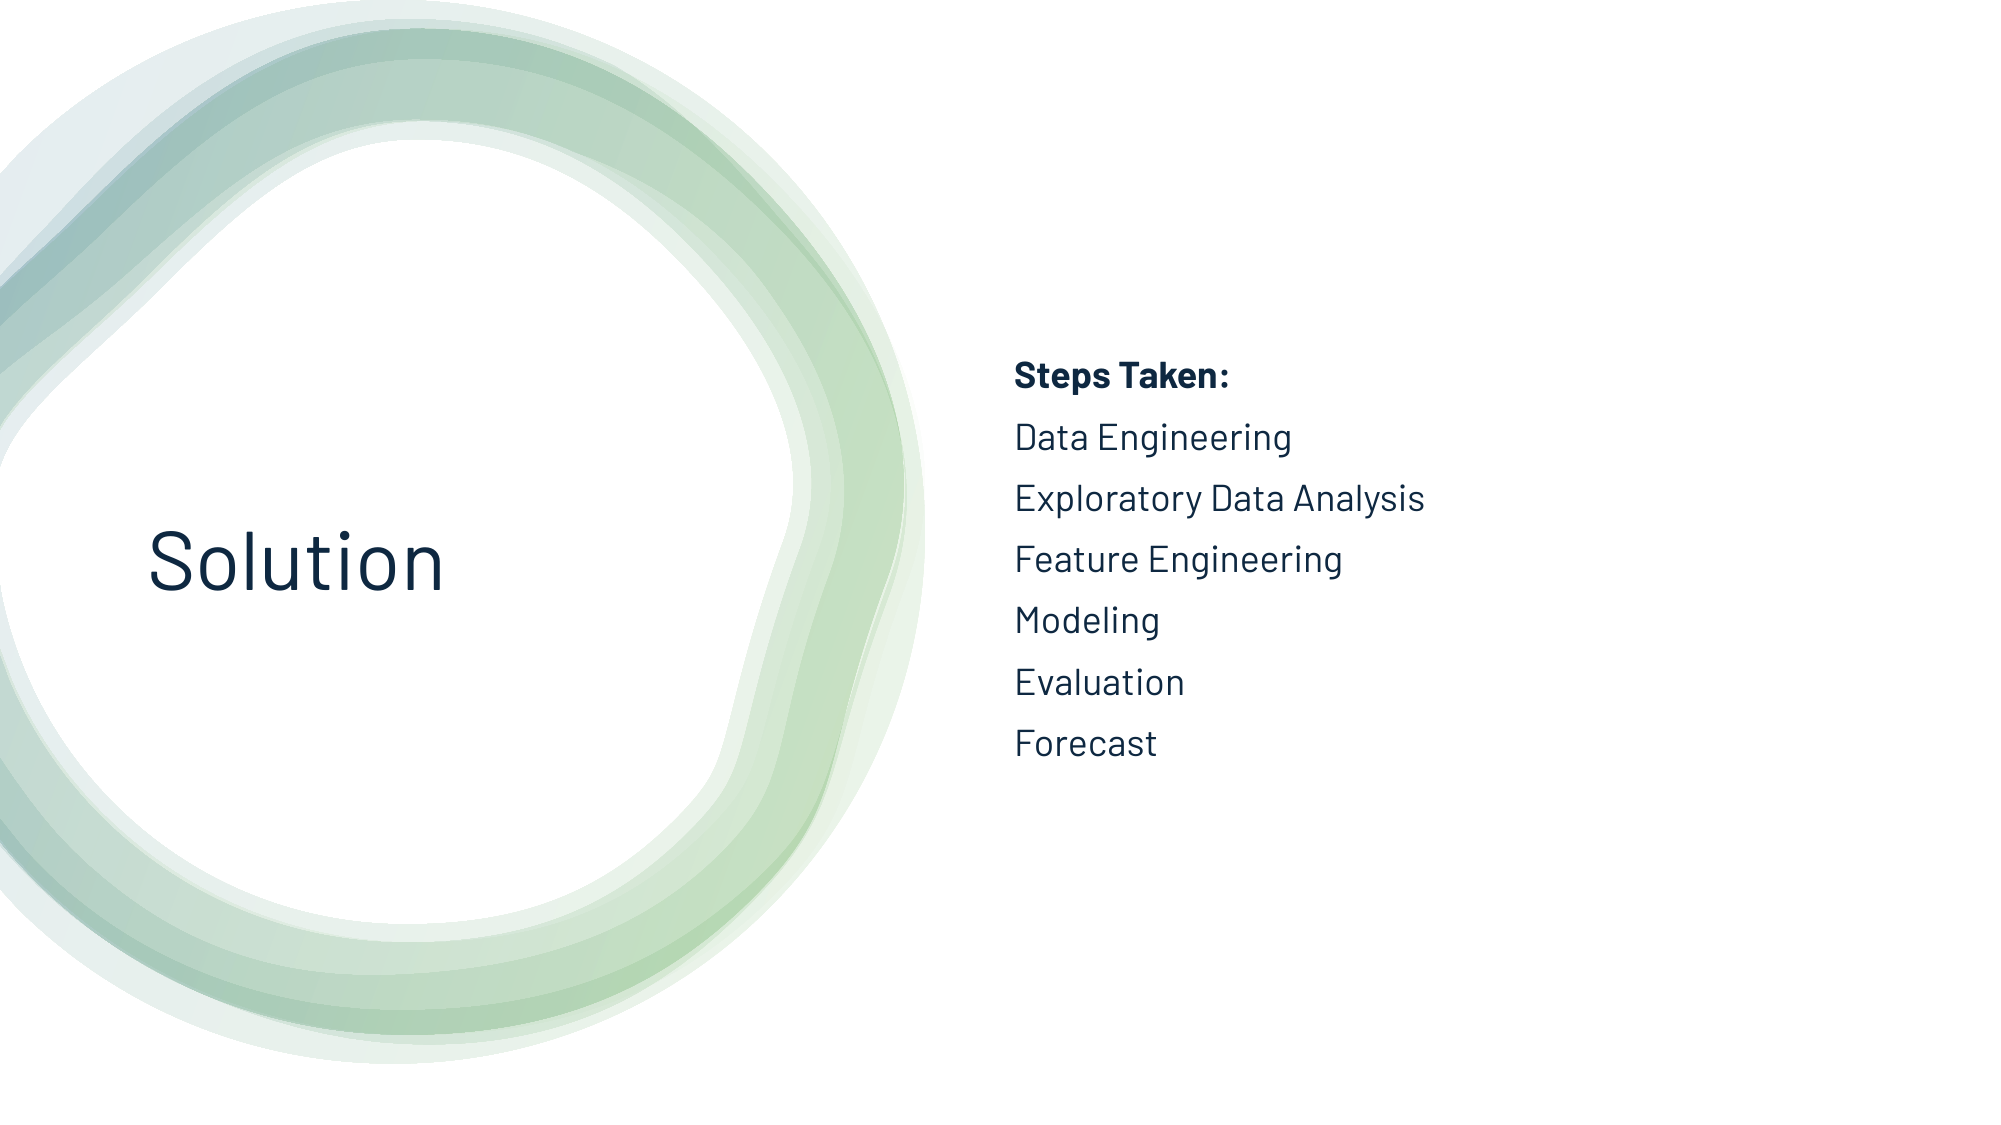

Steps Taken:
Data Engineering
Exploratory Data Analysis
Feature Engineering
Modeling
Evaluation
Forecast
# Solution